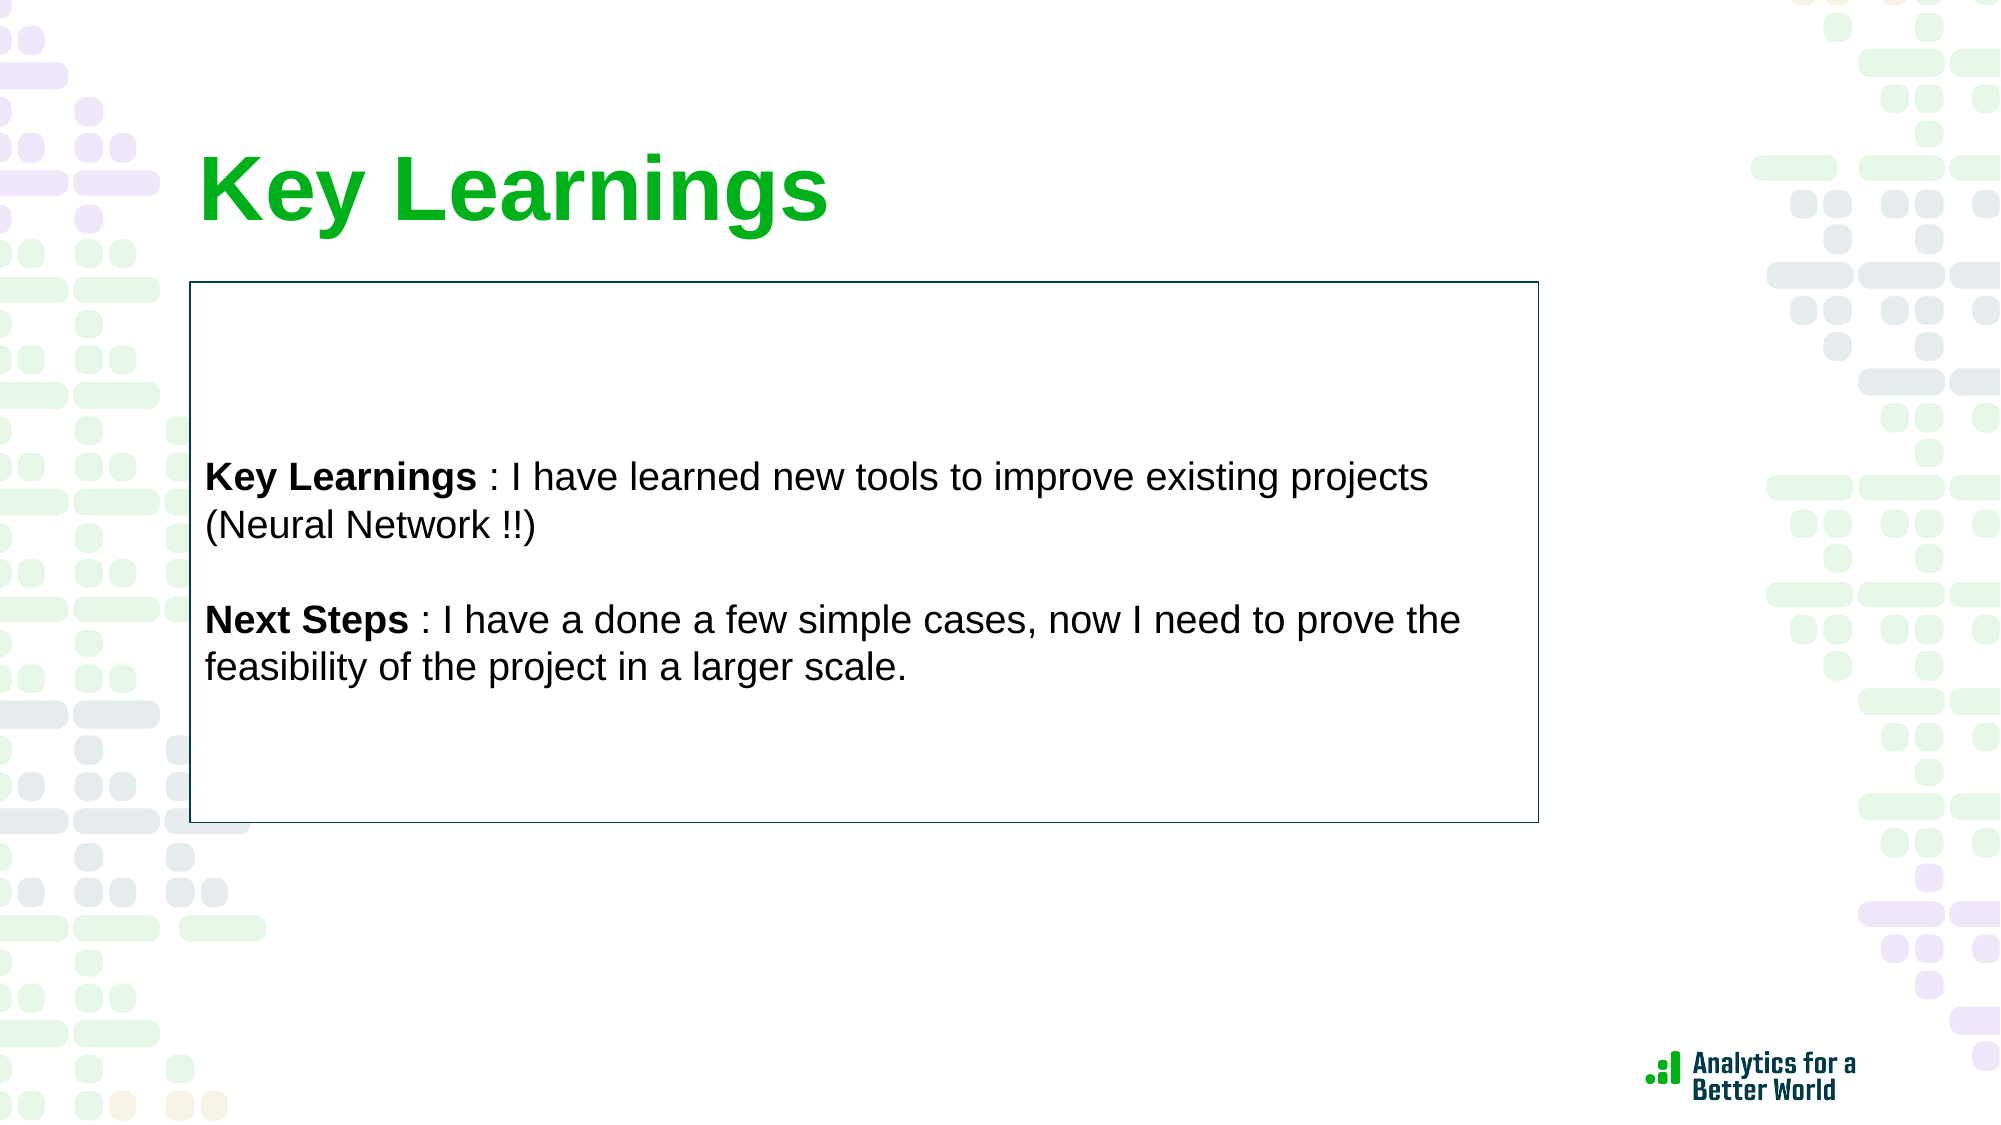

# Key Learnings

Key Learnings : I have learned new tools to improve existing projects (Neural Network !!)

Next Steps : I have a done a few simple cases, now I need to prove the feasibility of the project in a larger scale.